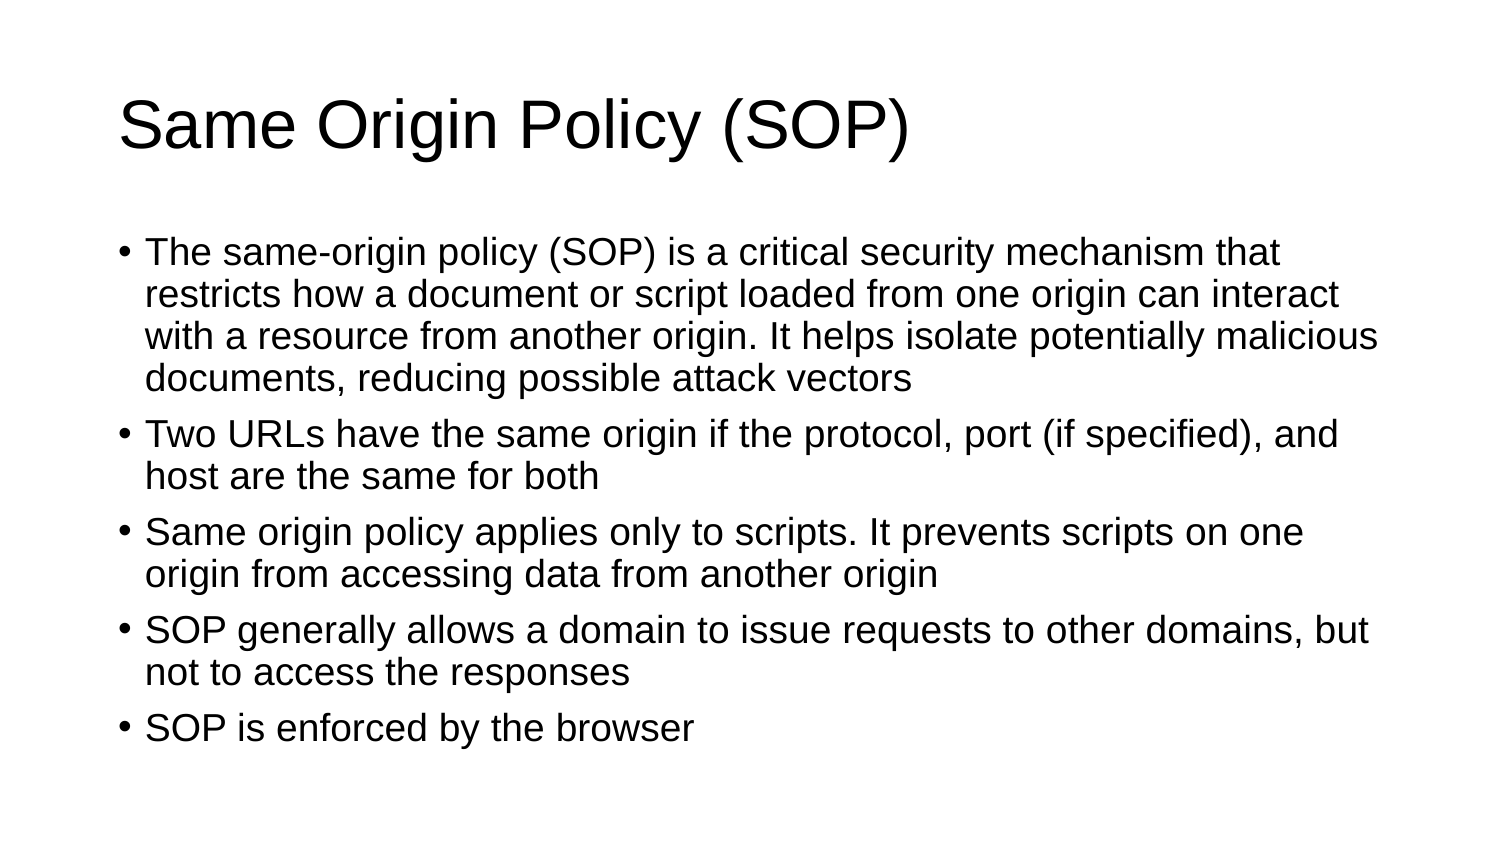

# Same Origin Policy (SOP)
The same-origin policy (SOP) is a critical security mechanism that restricts how a document or script loaded from one origin can interact with a resource from another origin. It helps isolate potentially malicious documents, reducing possible attack vectors
Two URLs have the same origin if the protocol, port (if specified), and host are the same for both
Same origin policy applies only to scripts. It prevents scripts on one origin from accessing data from another origin
SOP generally allows a domain to issue requests to other domains, but not to access the responses
SOP is enforced by the browser